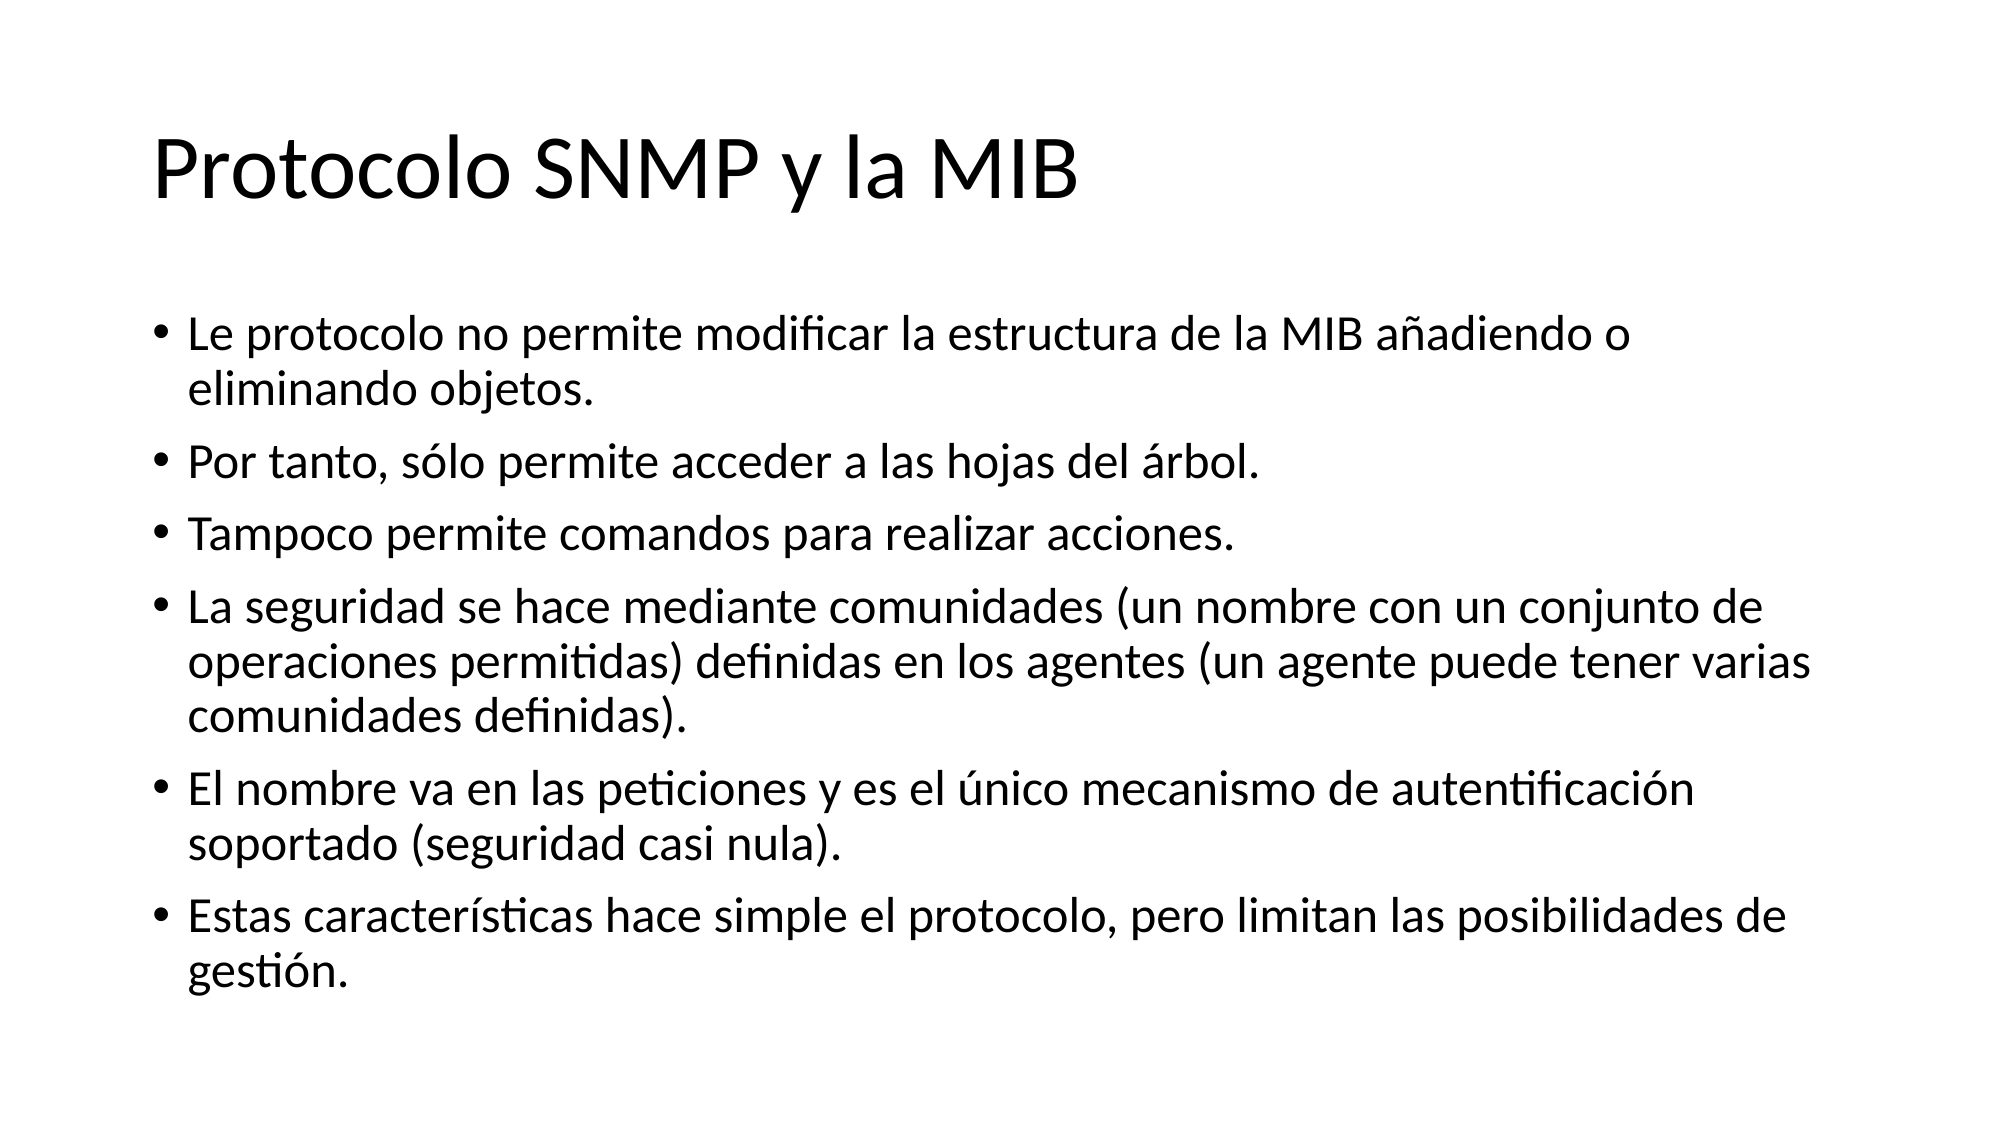

# Protocolo SNMP y la MIB
Le protocolo no permite modificar la estructura de la MIB añadiendo o eliminando objetos.
Por tanto, sólo permite acceder a las hojas del árbol.
Tampoco permite comandos para realizar acciones.
La seguridad se hace mediante comunidades (un nombre con un conjunto de operaciones permitidas) definidas en los agentes (un agente puede tener varias comunidades definidas).
El nombre va en las peticiones y es el único mecanismo de autentificación soportado (seguridad casi nula).
Estas características hace simple el protocolo, pero limitan las posibilidades de gestión.